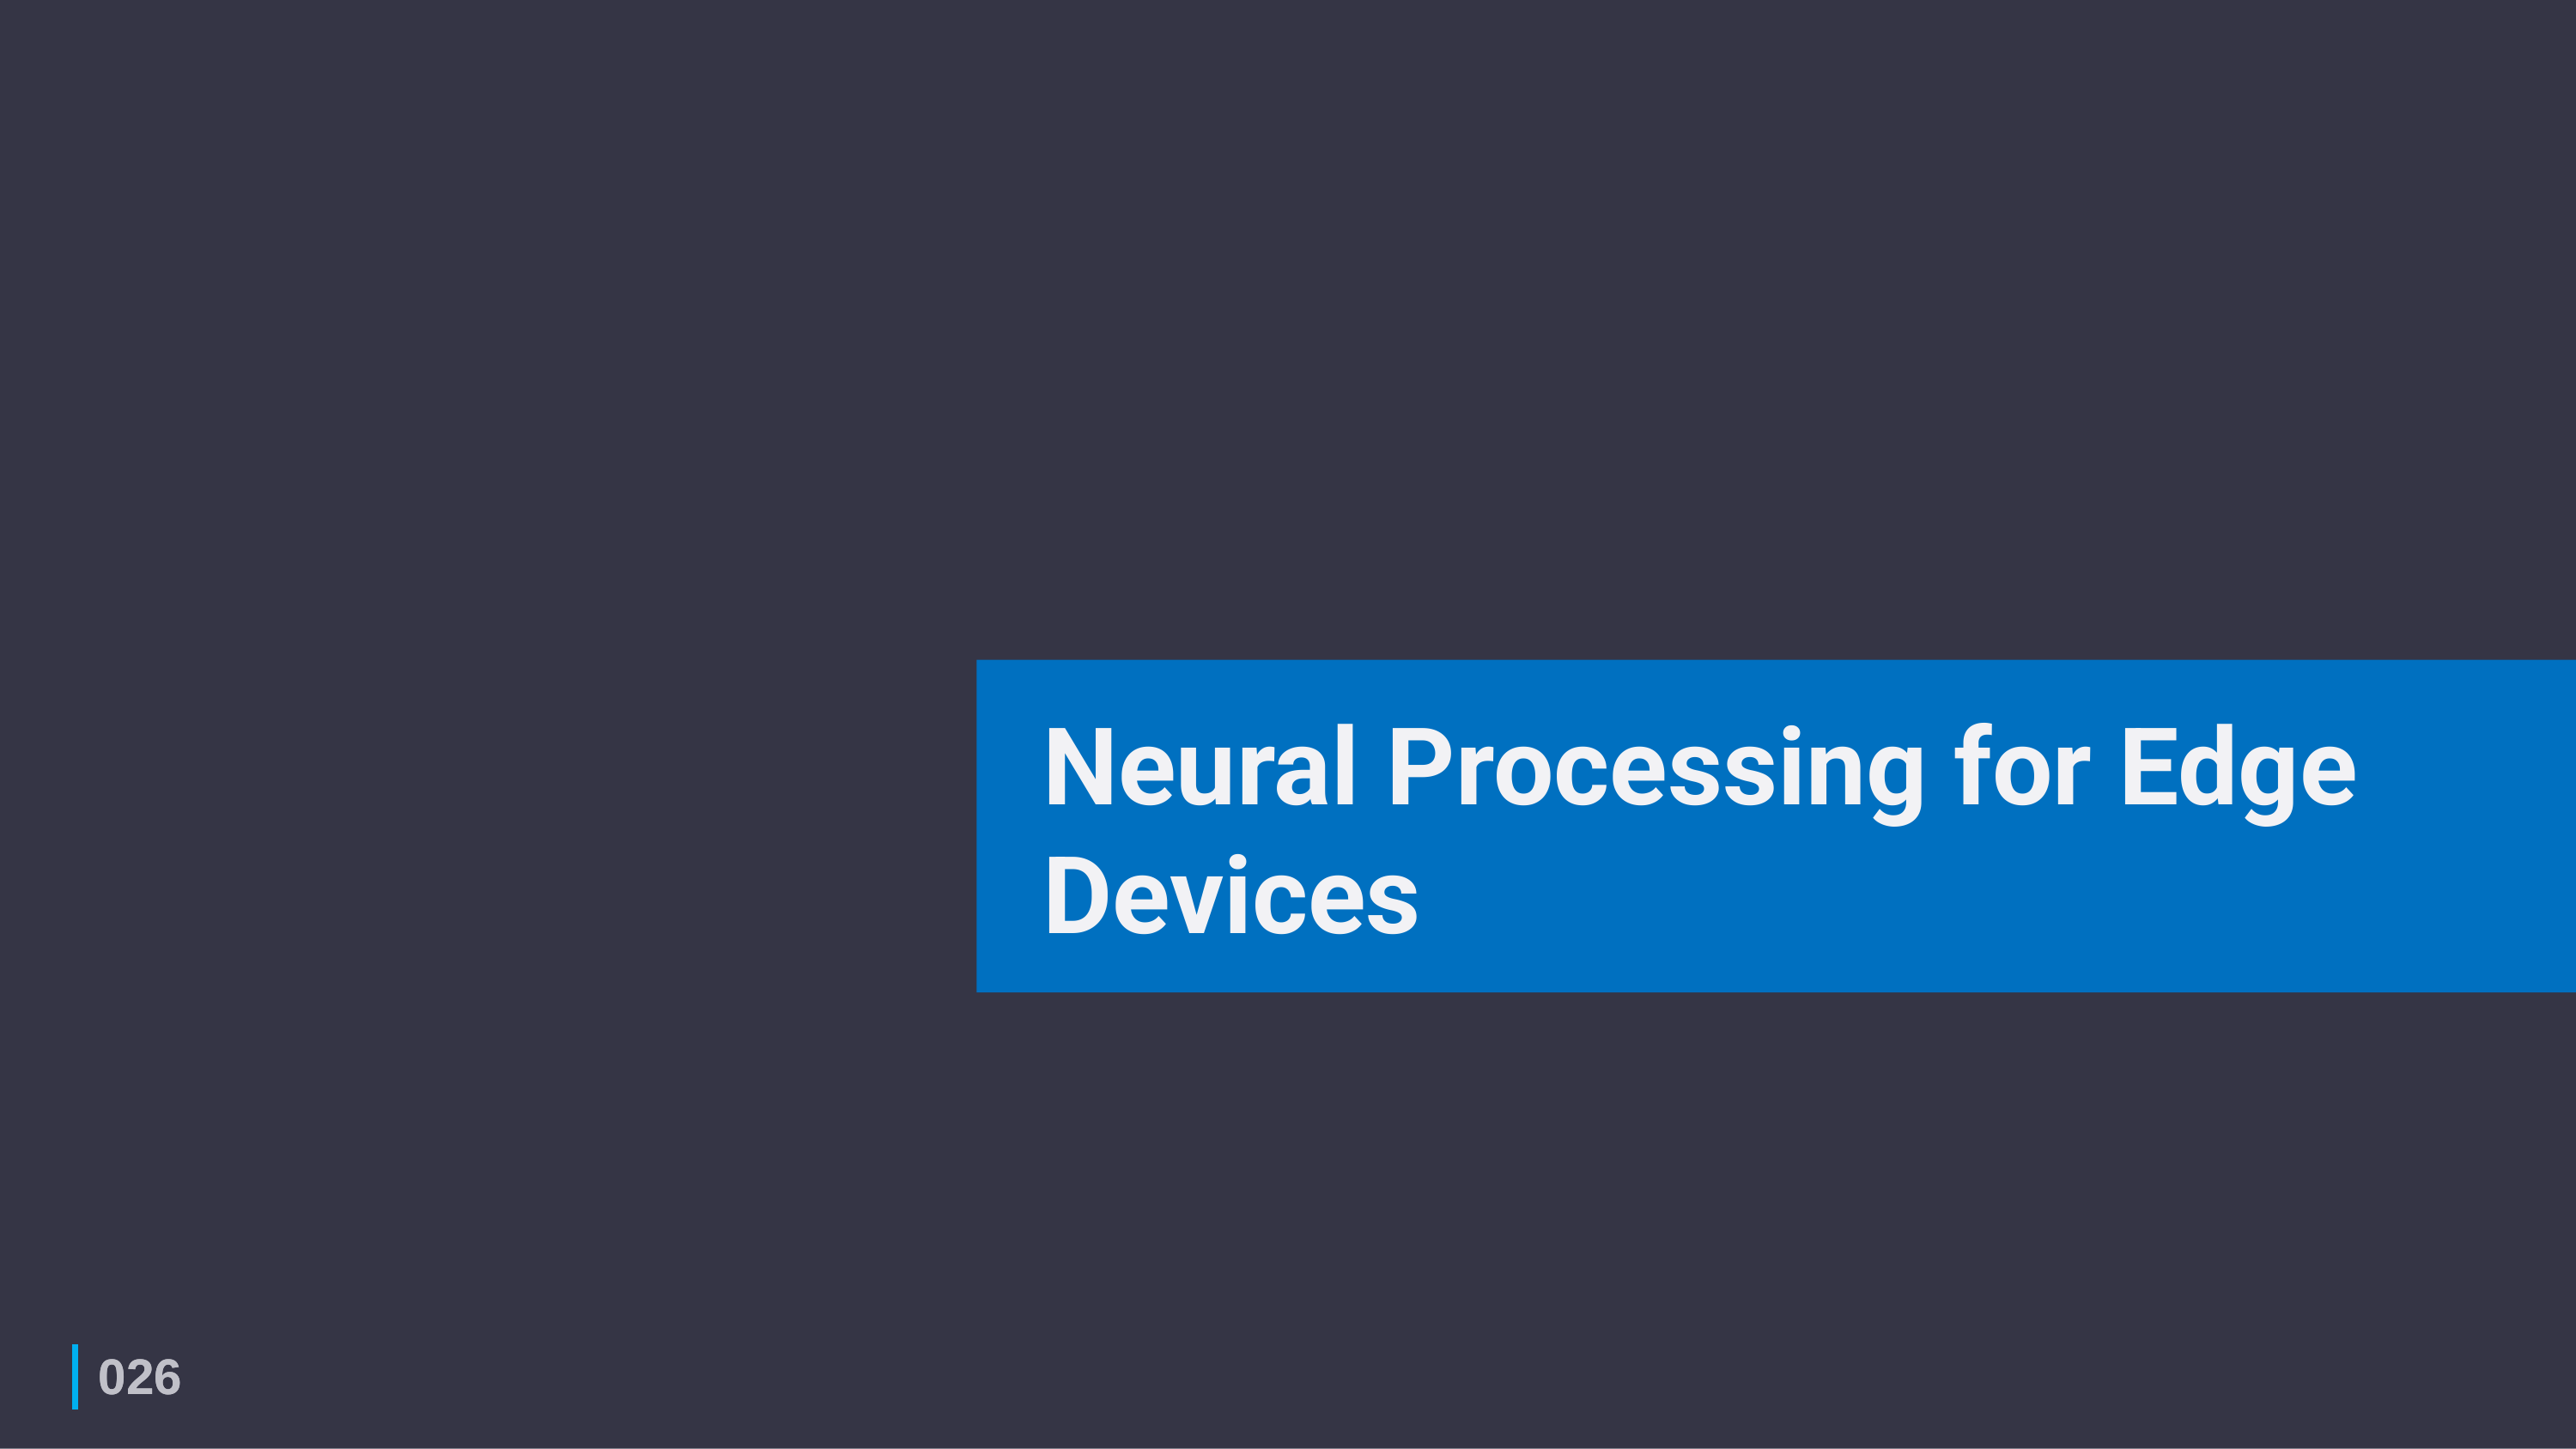

Neural Processing for Edge
  Devices
026
026